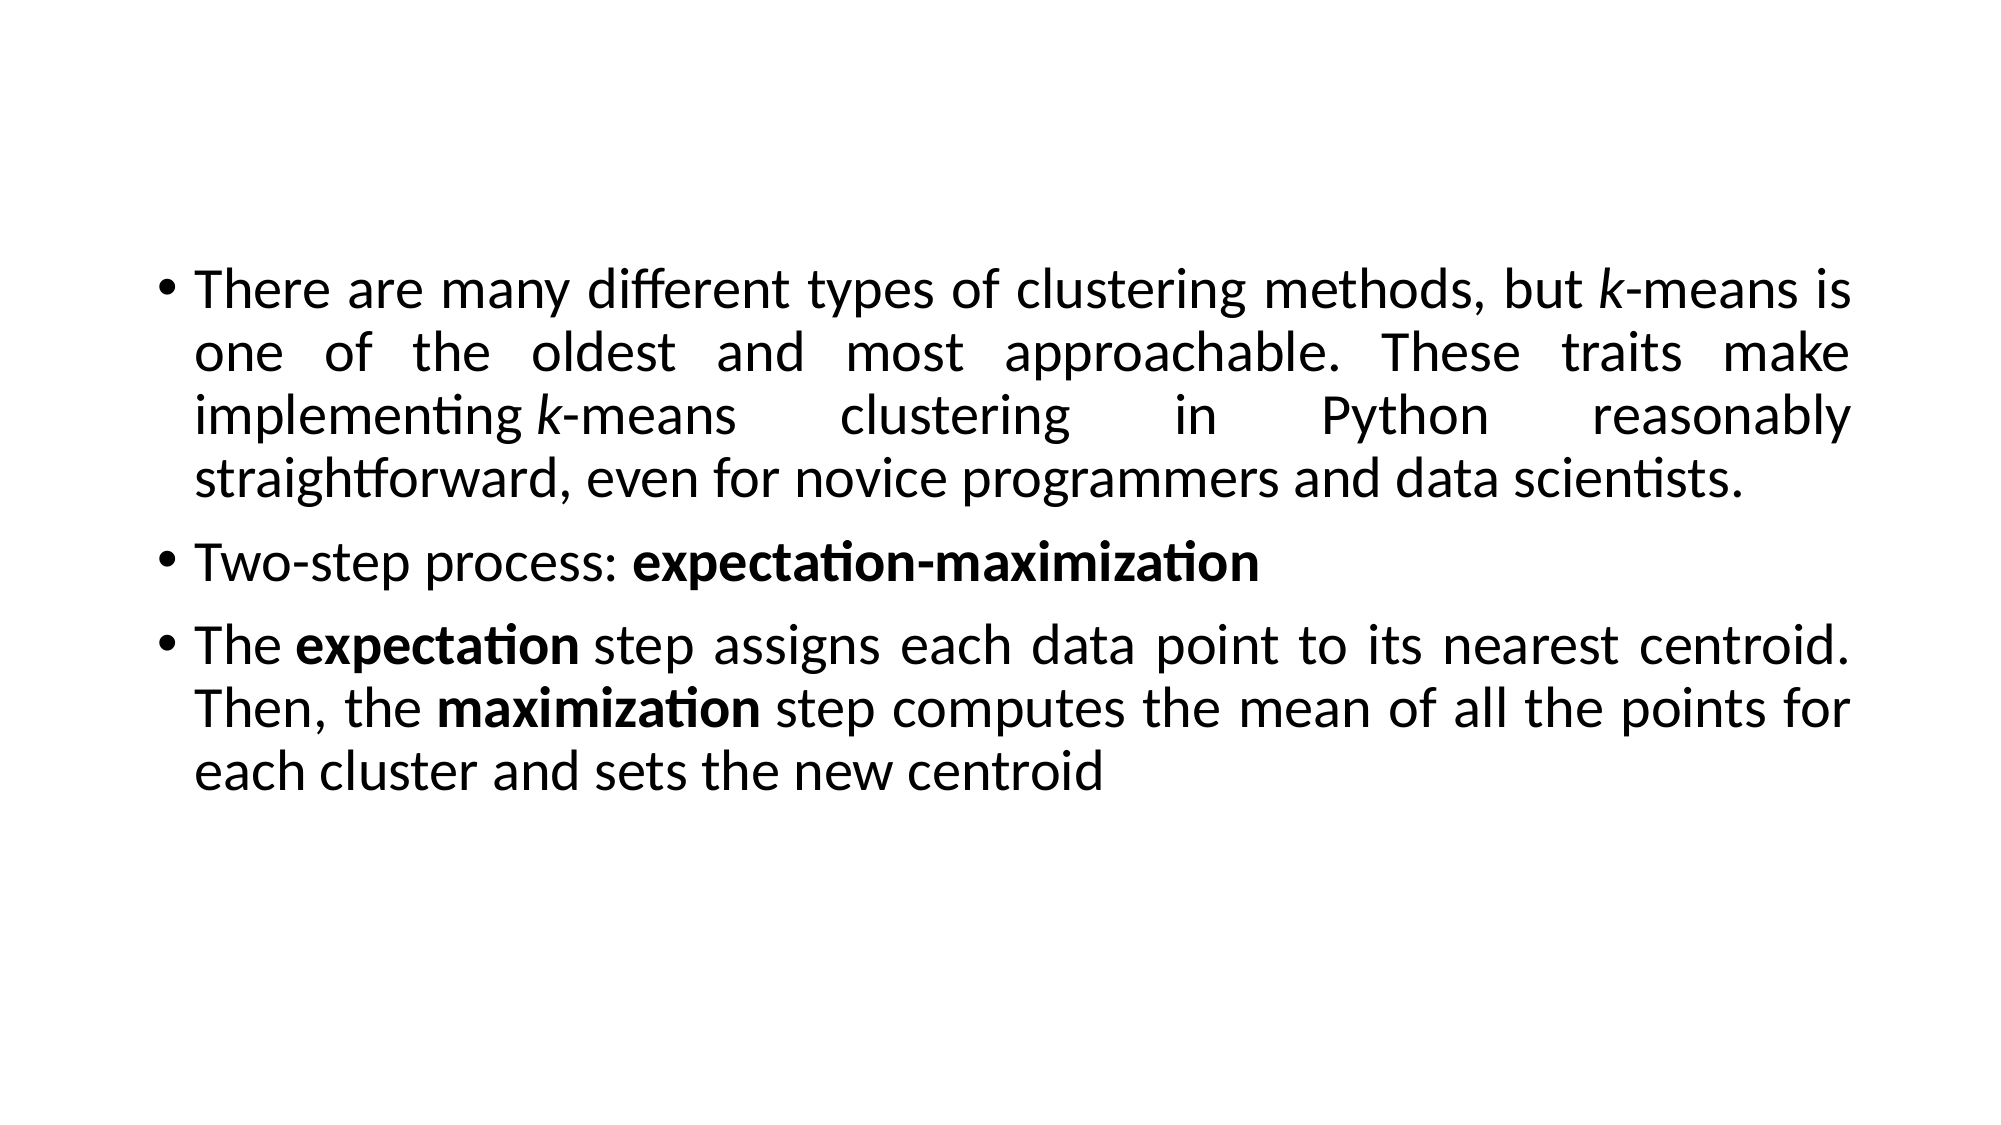

There are many different types of clustering methods, but k-means is one of the oldest and most approachable. These traits make implementing k-means clustering in Python reasonably straightforward, even for novice programmers and data scientists.
Two-step process: expectation-maximization
The expectation step assigns each data point to its nearest centroid. Then, the maximization step computes the mean of all the points for each cluster and sets the new centroid